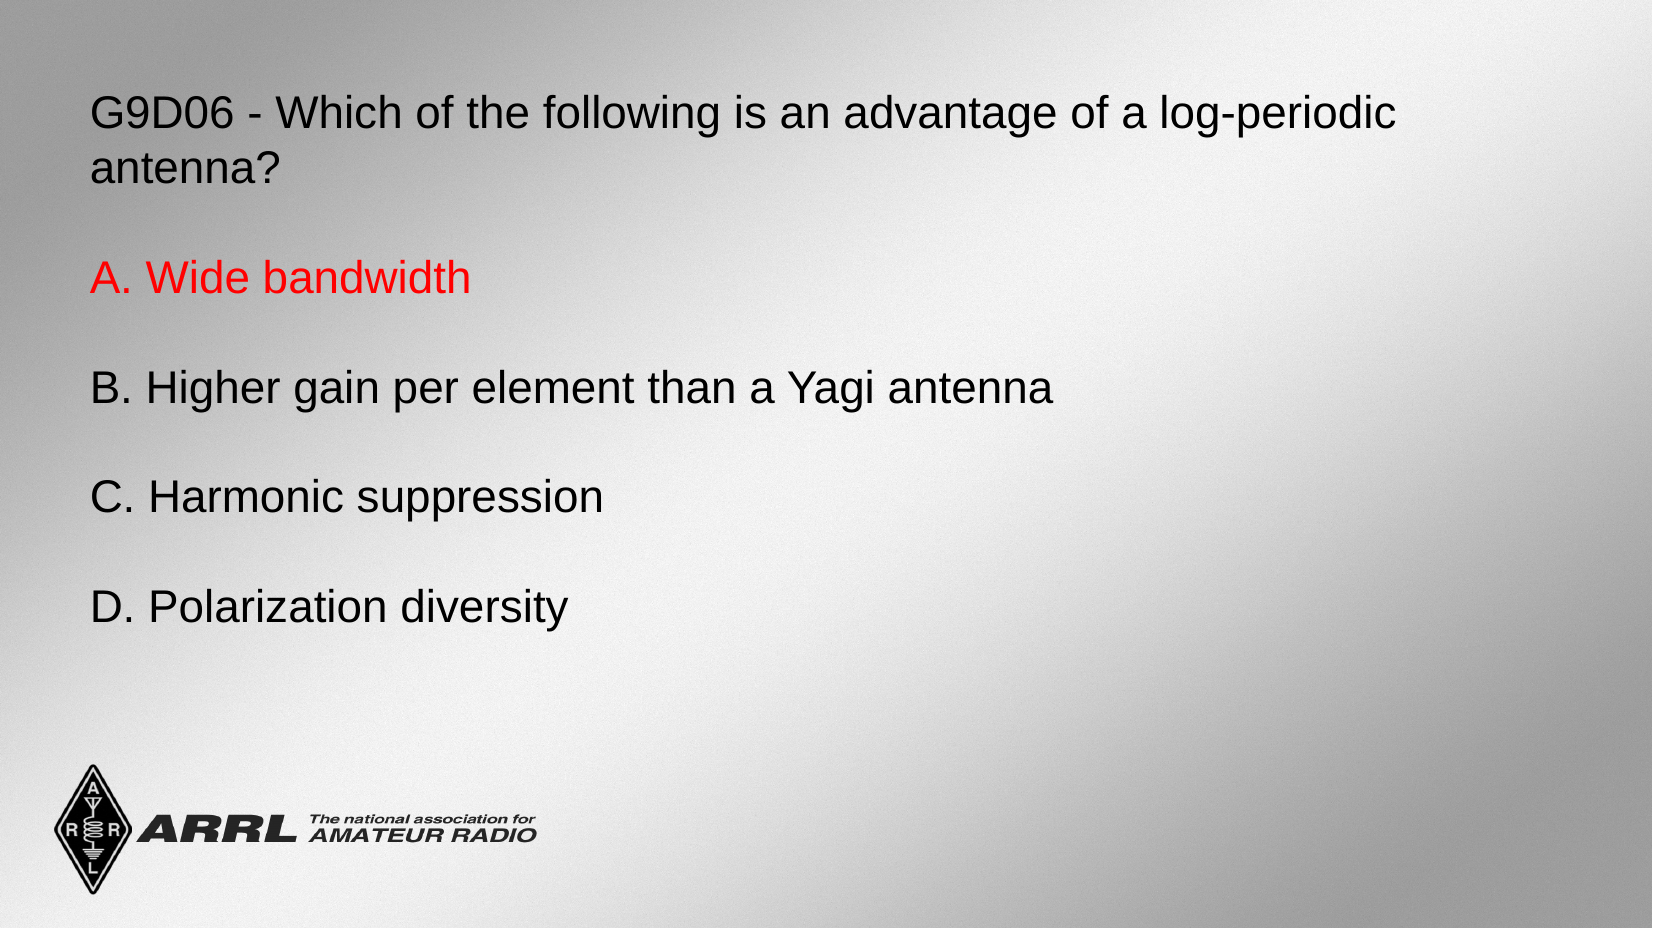

G9D06 - Which of the following is an advantage of a log-periodic antenna?

A. Wide bandwidth

B. Higher gain per element than a Yagi antenna

C. Harmonic suppression

D. Polarization diversity